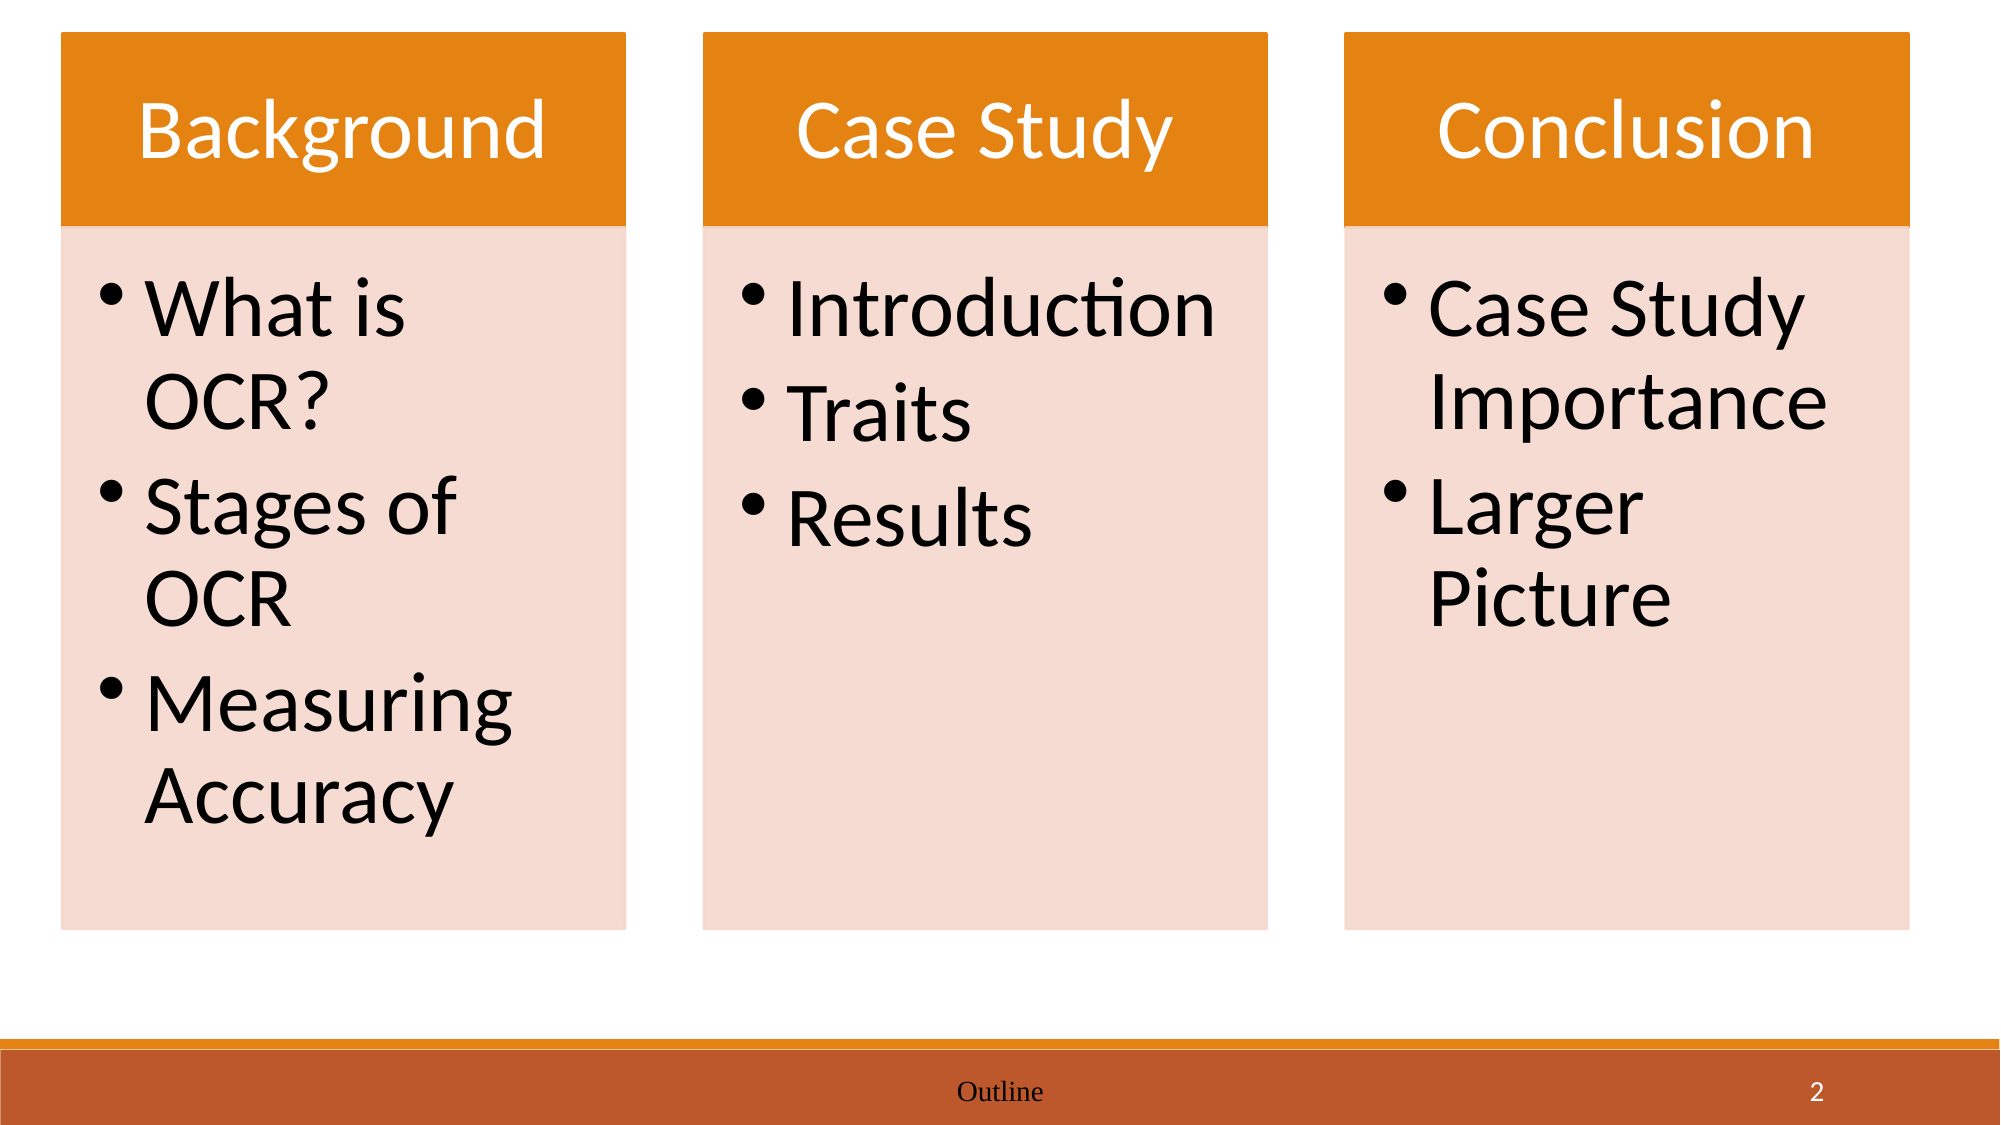

Background
What is OCR?
Stages of OCR
Measuring Accuracy
Case Study
Introduction
Traits
Results
Conclusion
Case Study Importance
Larger Picture
Outline
2